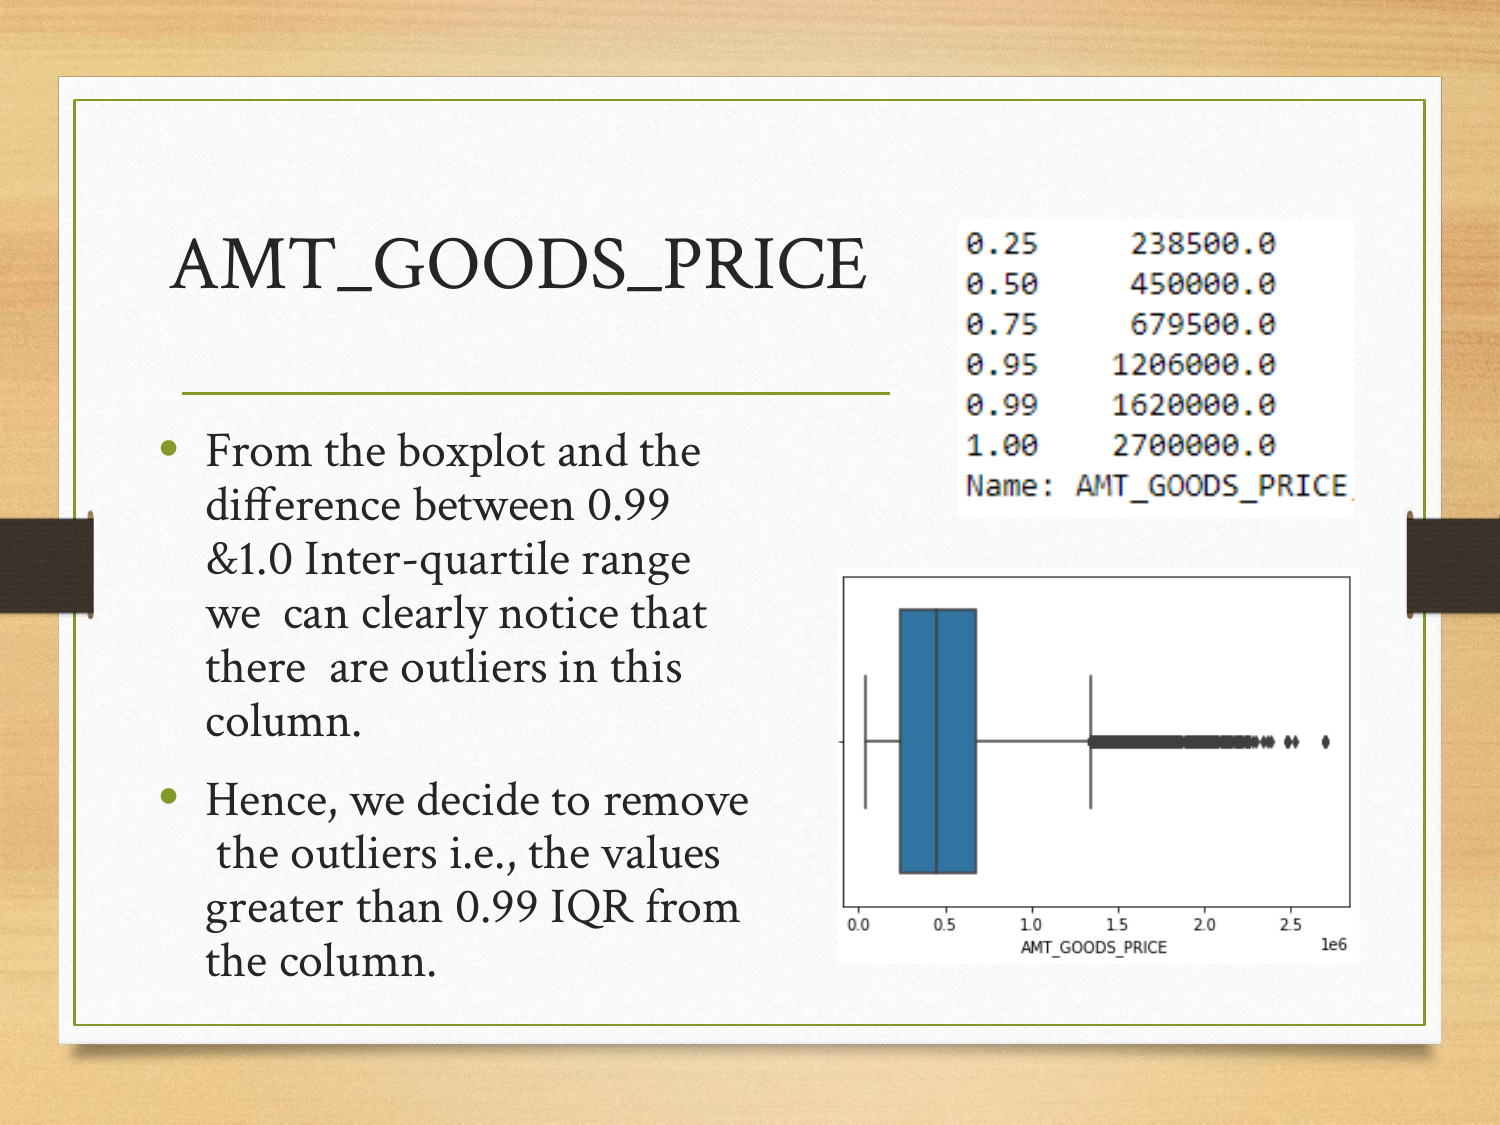

# AMT_GOODS_PRICE

From the boxplot and the  difference between 0.99  &1.0 Inter-quartile range we  can clearly notice that there  are outliers in this column.
Hence, we decide to remove  the outliers i.e., the values  greater than 0.99 IQR from  the column.